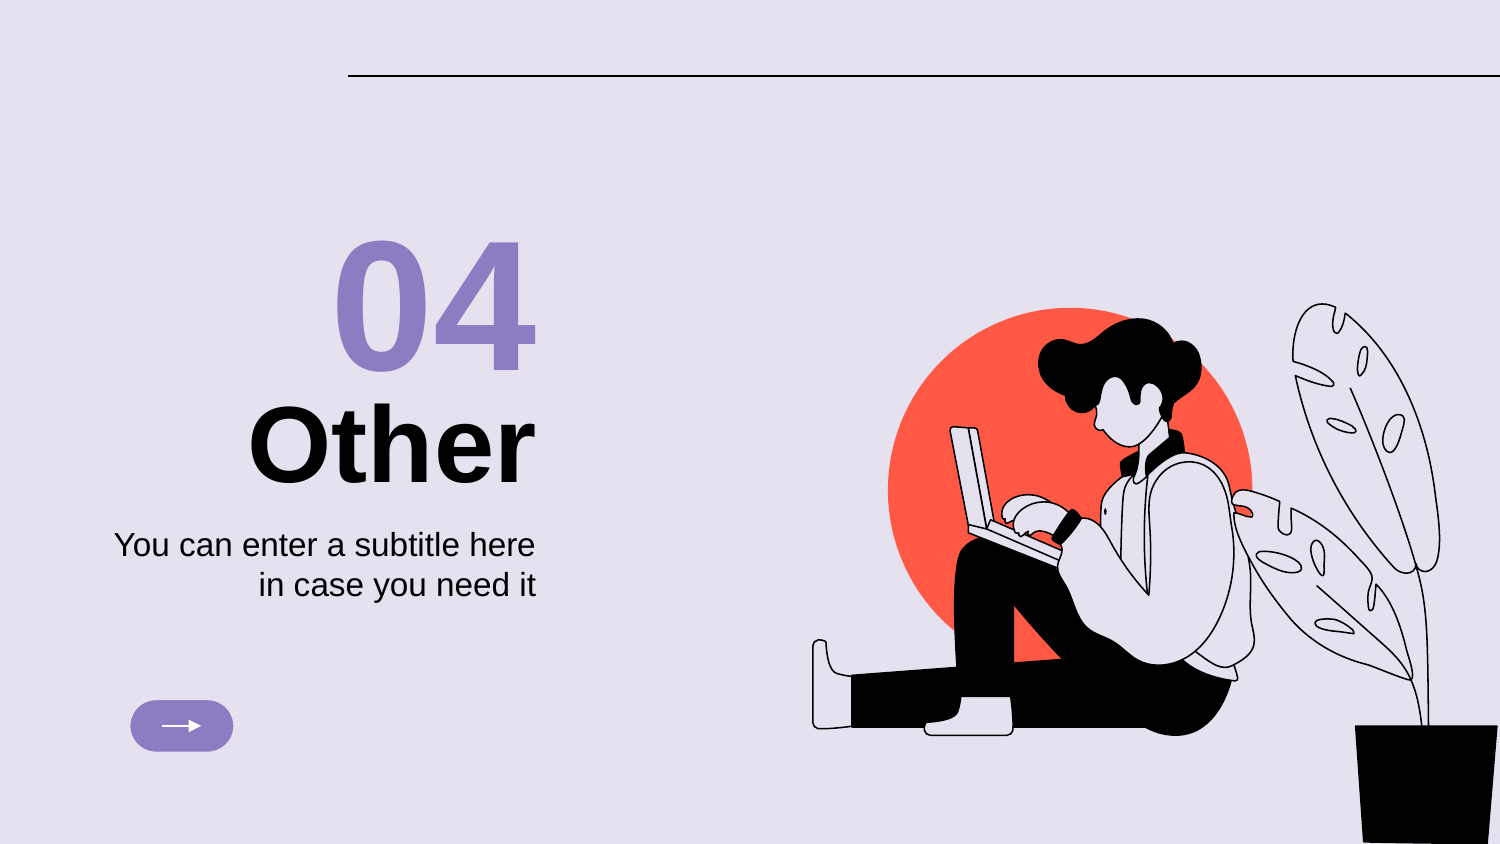

04

# Other
You can enter a subtitle here in case you need it